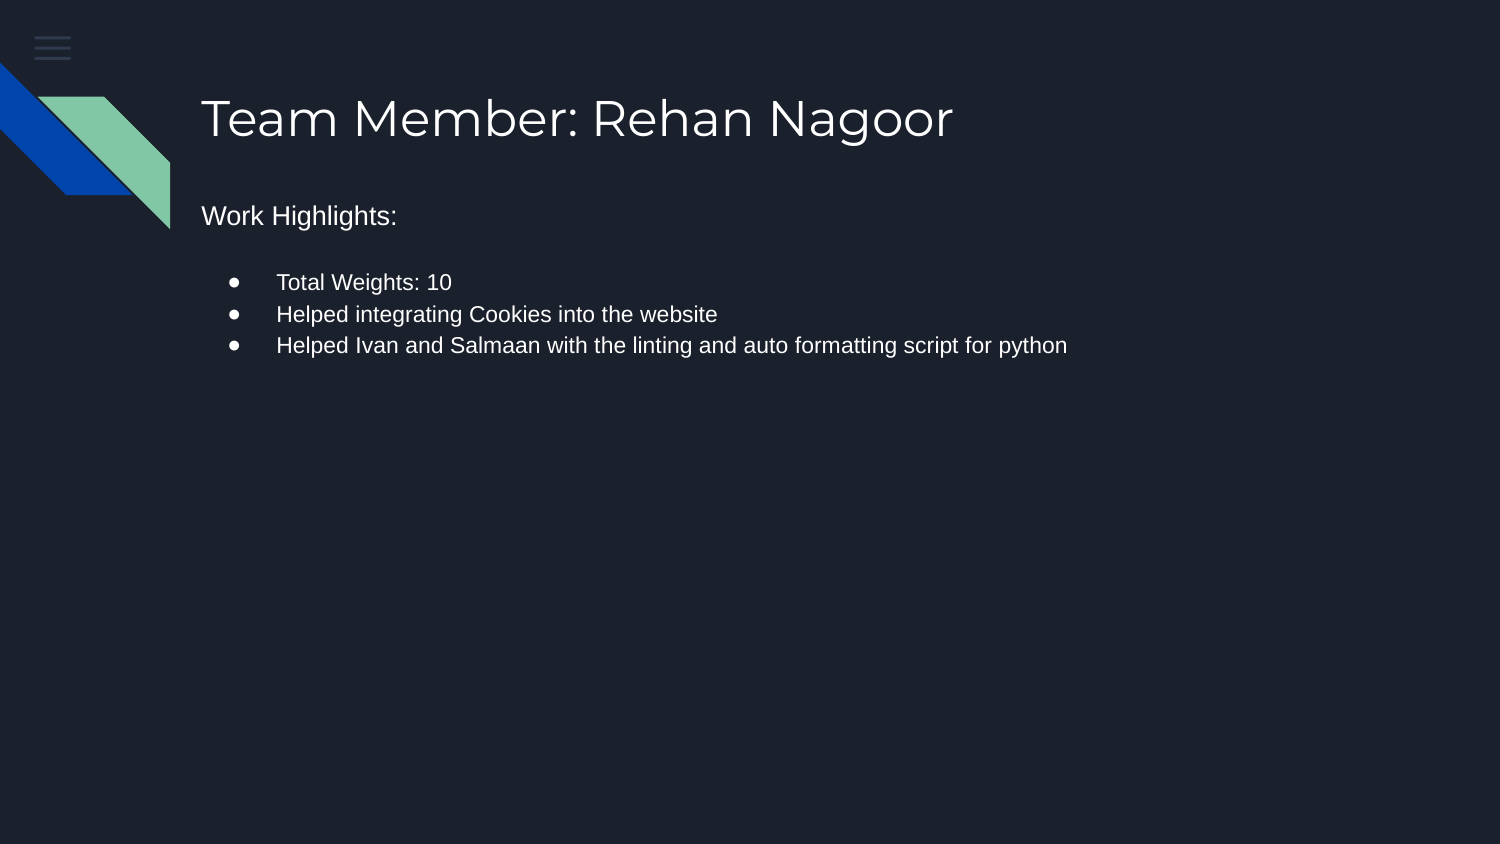

# Team Member: Rehan Nagoor

Work Highlights:
Total Weights: 10
Helped integrating Cookies into the website
Helped Ivan and Salmaan with the linting and auto formatting script for python